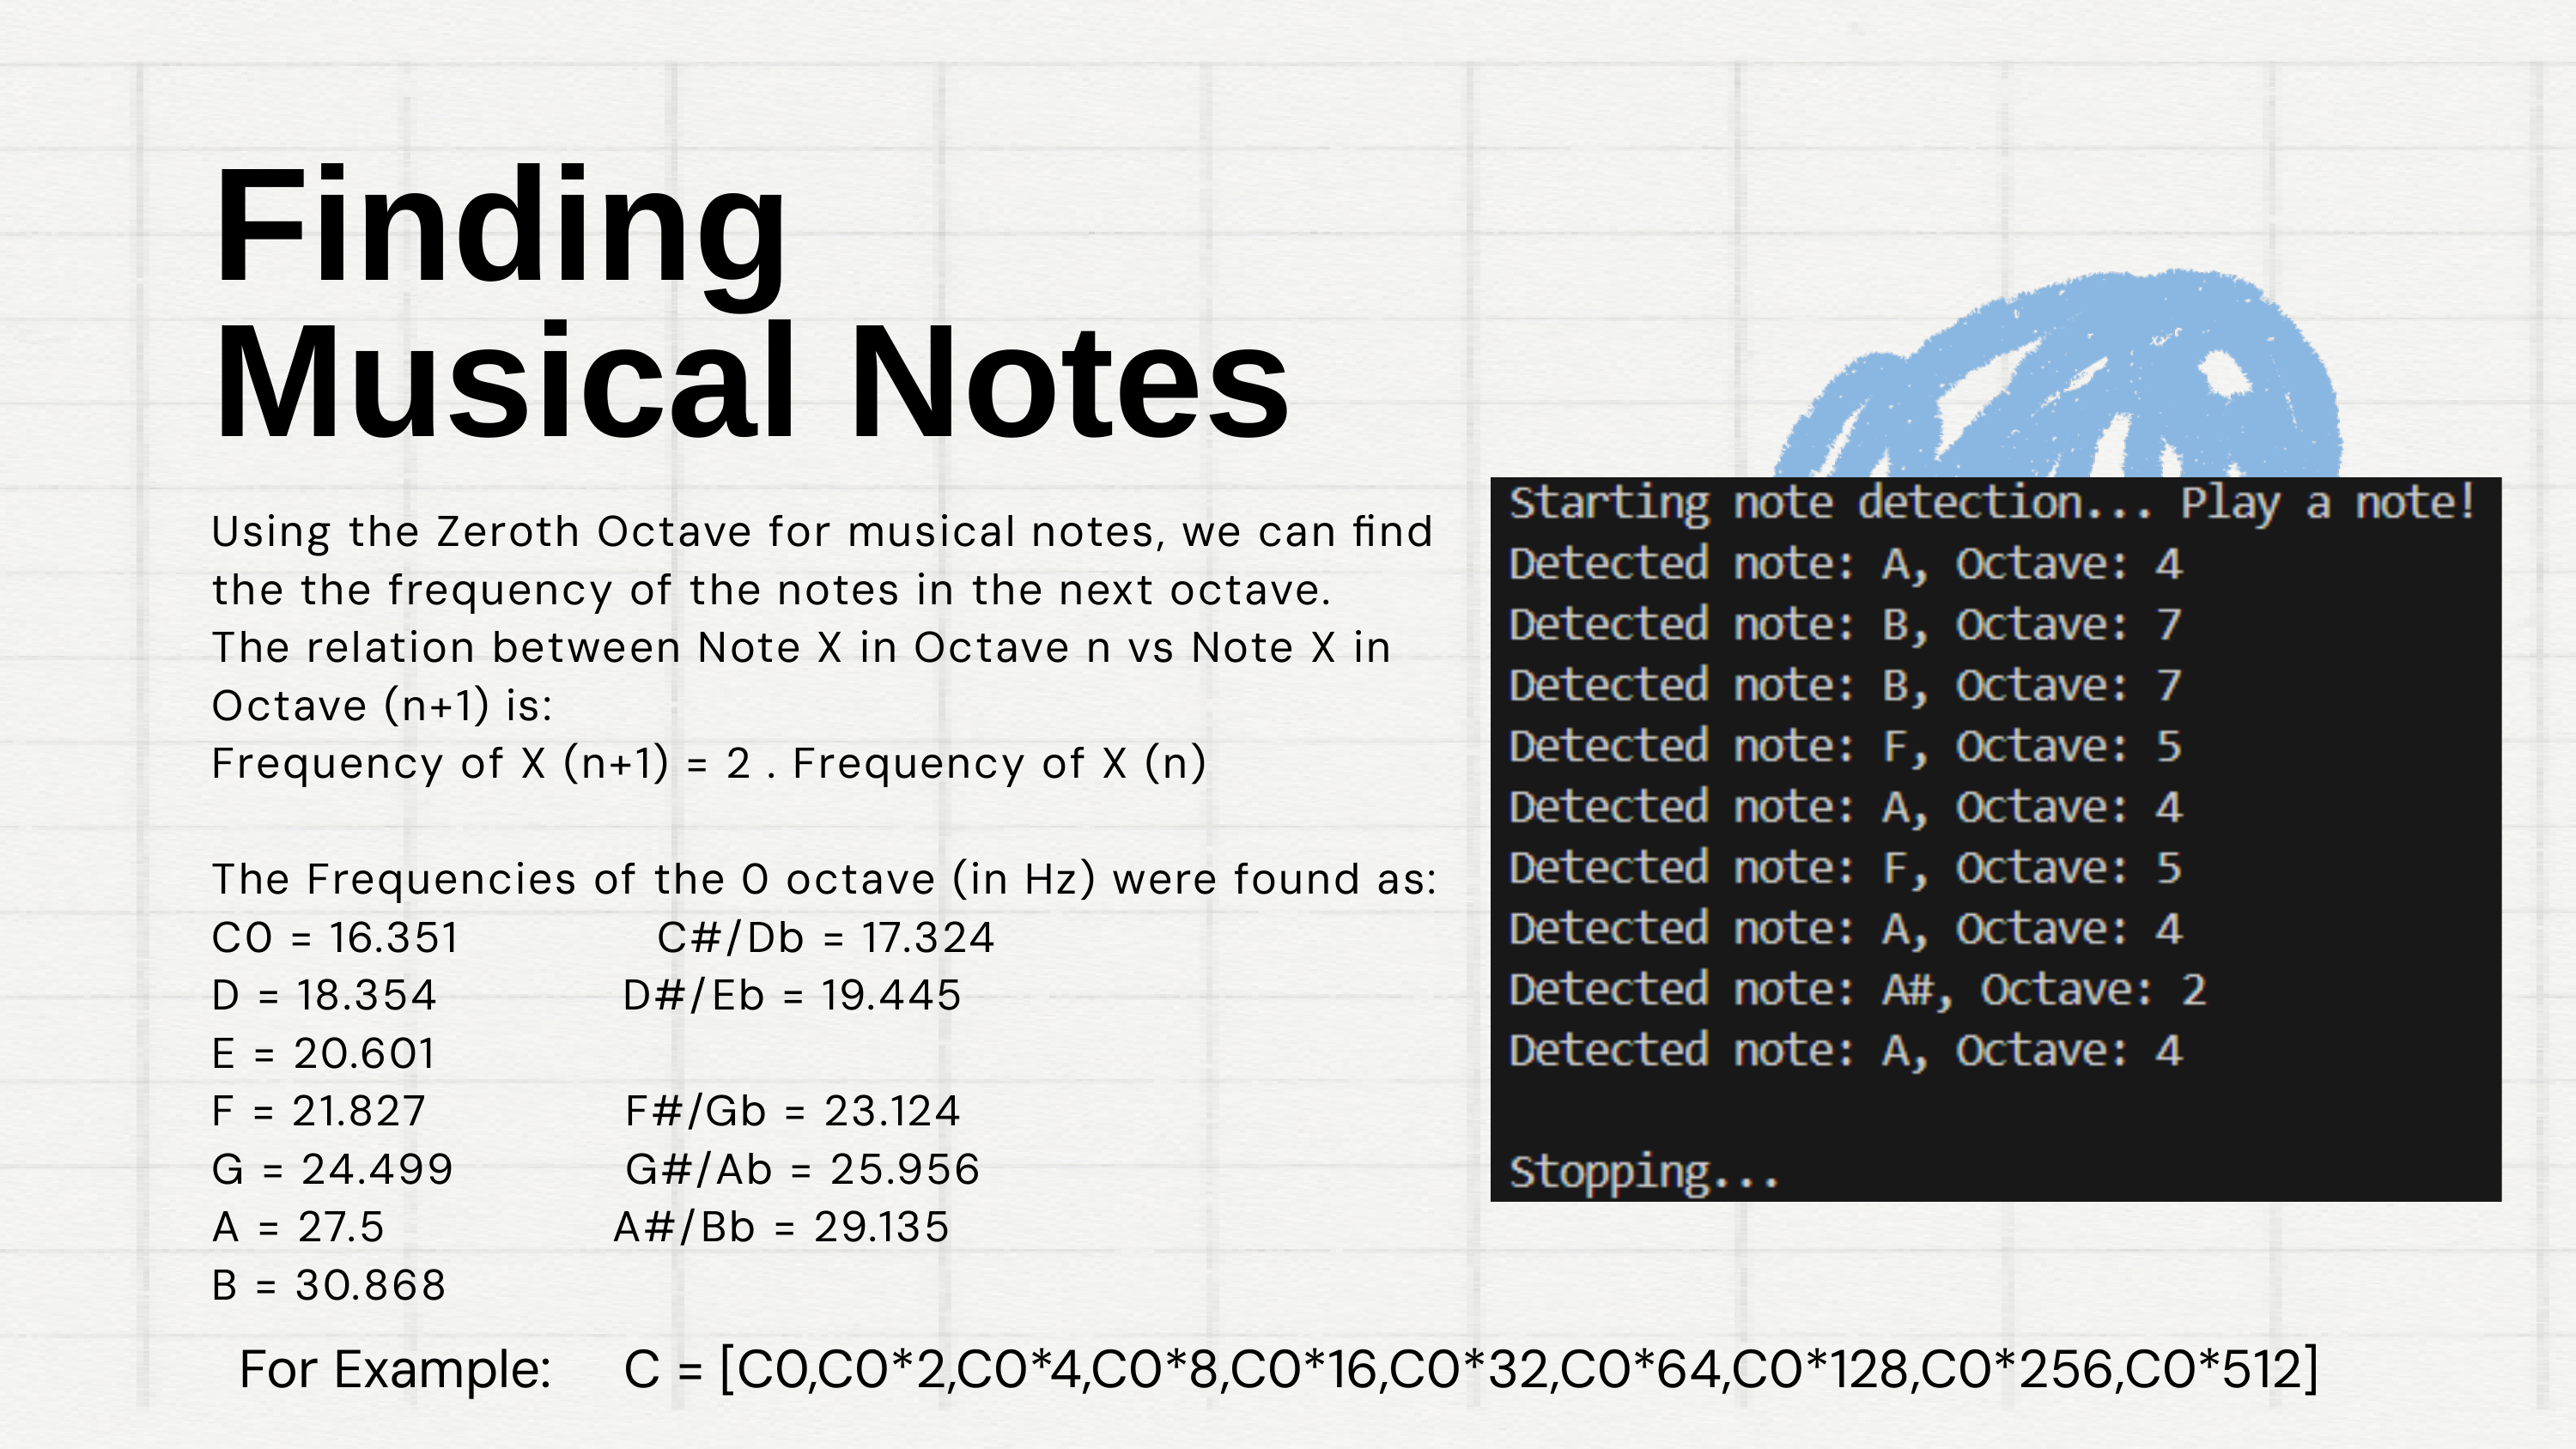

Finding Musical Notes

Using the Zeroth Octave for musical notes, we can find the the frequency of the notes in the next octave.
The relation between Note X in Octave n vs Note X in Octave (n+1) is:
Frequency of X (n+1) = 2 . Frequency of X (n)

The Frequencies of the 0 octave (in Hz) were found as:
C0 = 16.351              C#/Db = 17.324
D = 18.354             D#/Eb = 19.445
E = 20.601
F = 21.827              F#/Gb = 23.124
G = 24.499            G#/Ab = 25.956
A = 27.5                A#/Bb = 29.135
B = 30.868

For Example:     C = [C0,C0*2,C0*4,C0*8,C0*16,C0*32,C0*64,C0*128,C0*256,C0*512]